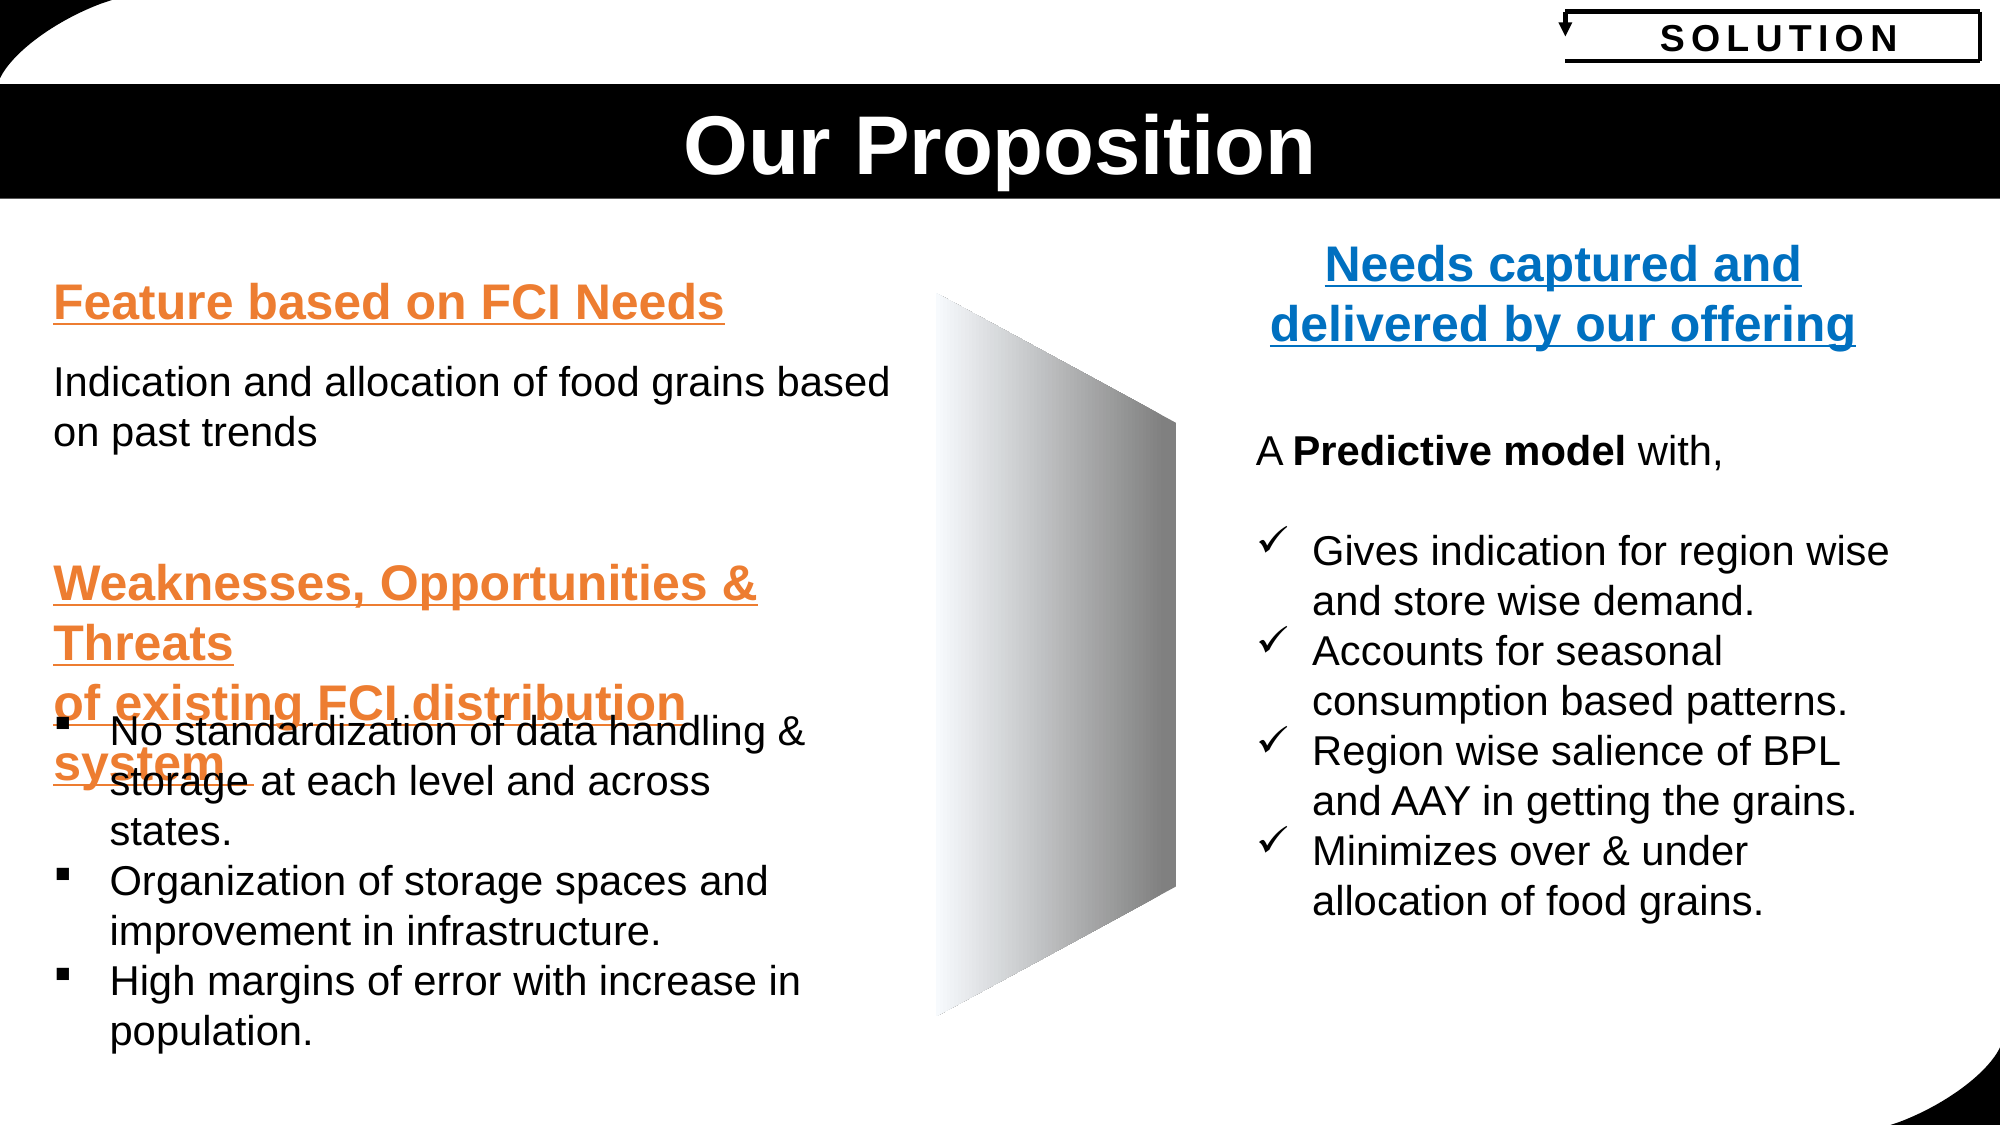

SOLUTION
Our Proposition
Needs captured and delivered by our offering
Feature based on FCI Needs
Indication and allocation of food grains based on past trends
A Predictive model with,

Gives indication for region wise and store wise demand.
Accounts for seasonal consumption based patterns.
Region wise salience of BPL and AAY in getting the grains.
Minimizes over & under allocation of food grains.

Weaknesses, Opportunities & Threats
of existing FCI distribution system
No standardization of data handling & storage at each level and across states.
Organization of storage spaces and improvement in infrastructure.
High margins of error with increase in population.